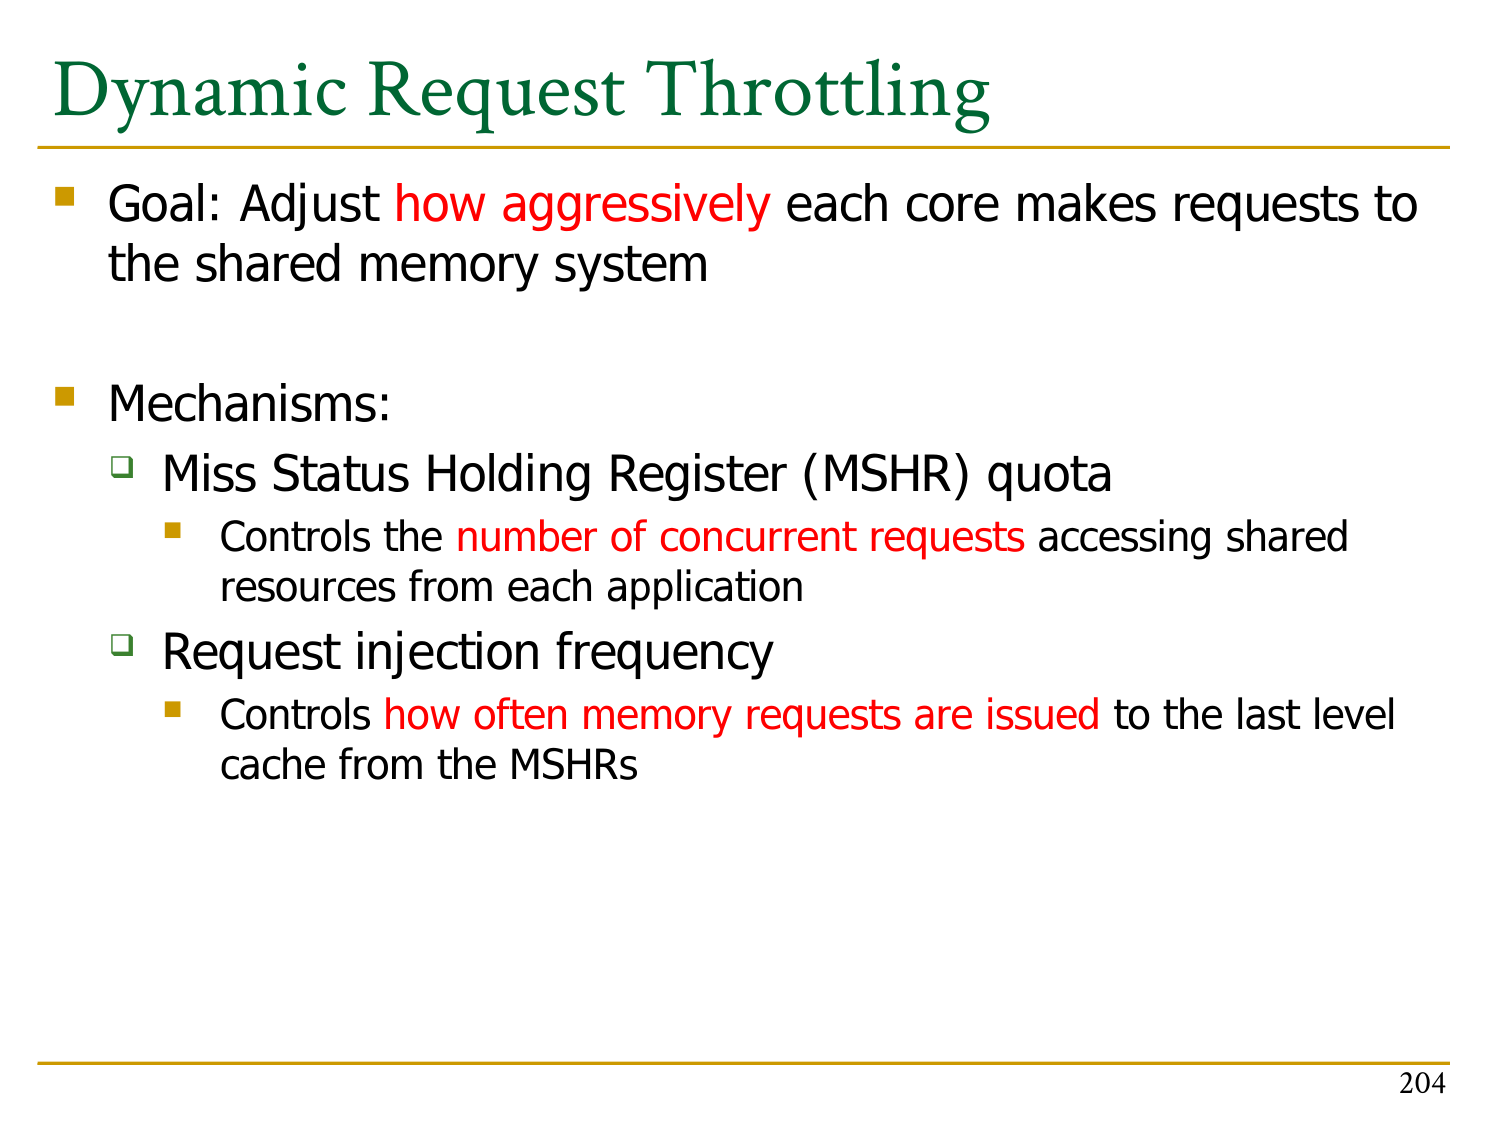

# Dynamic Request Throttling
Goal: Adjust how aggressively each core makes requests to the shared memory system

Mechanisms:
Miss Status Holding Register (MSHR) quota
Controls the number of concurrent requests accessing shared resources from each application
Request injection frequency
Controls how often memory requests are issued to the last level cache from the MSHRs

204